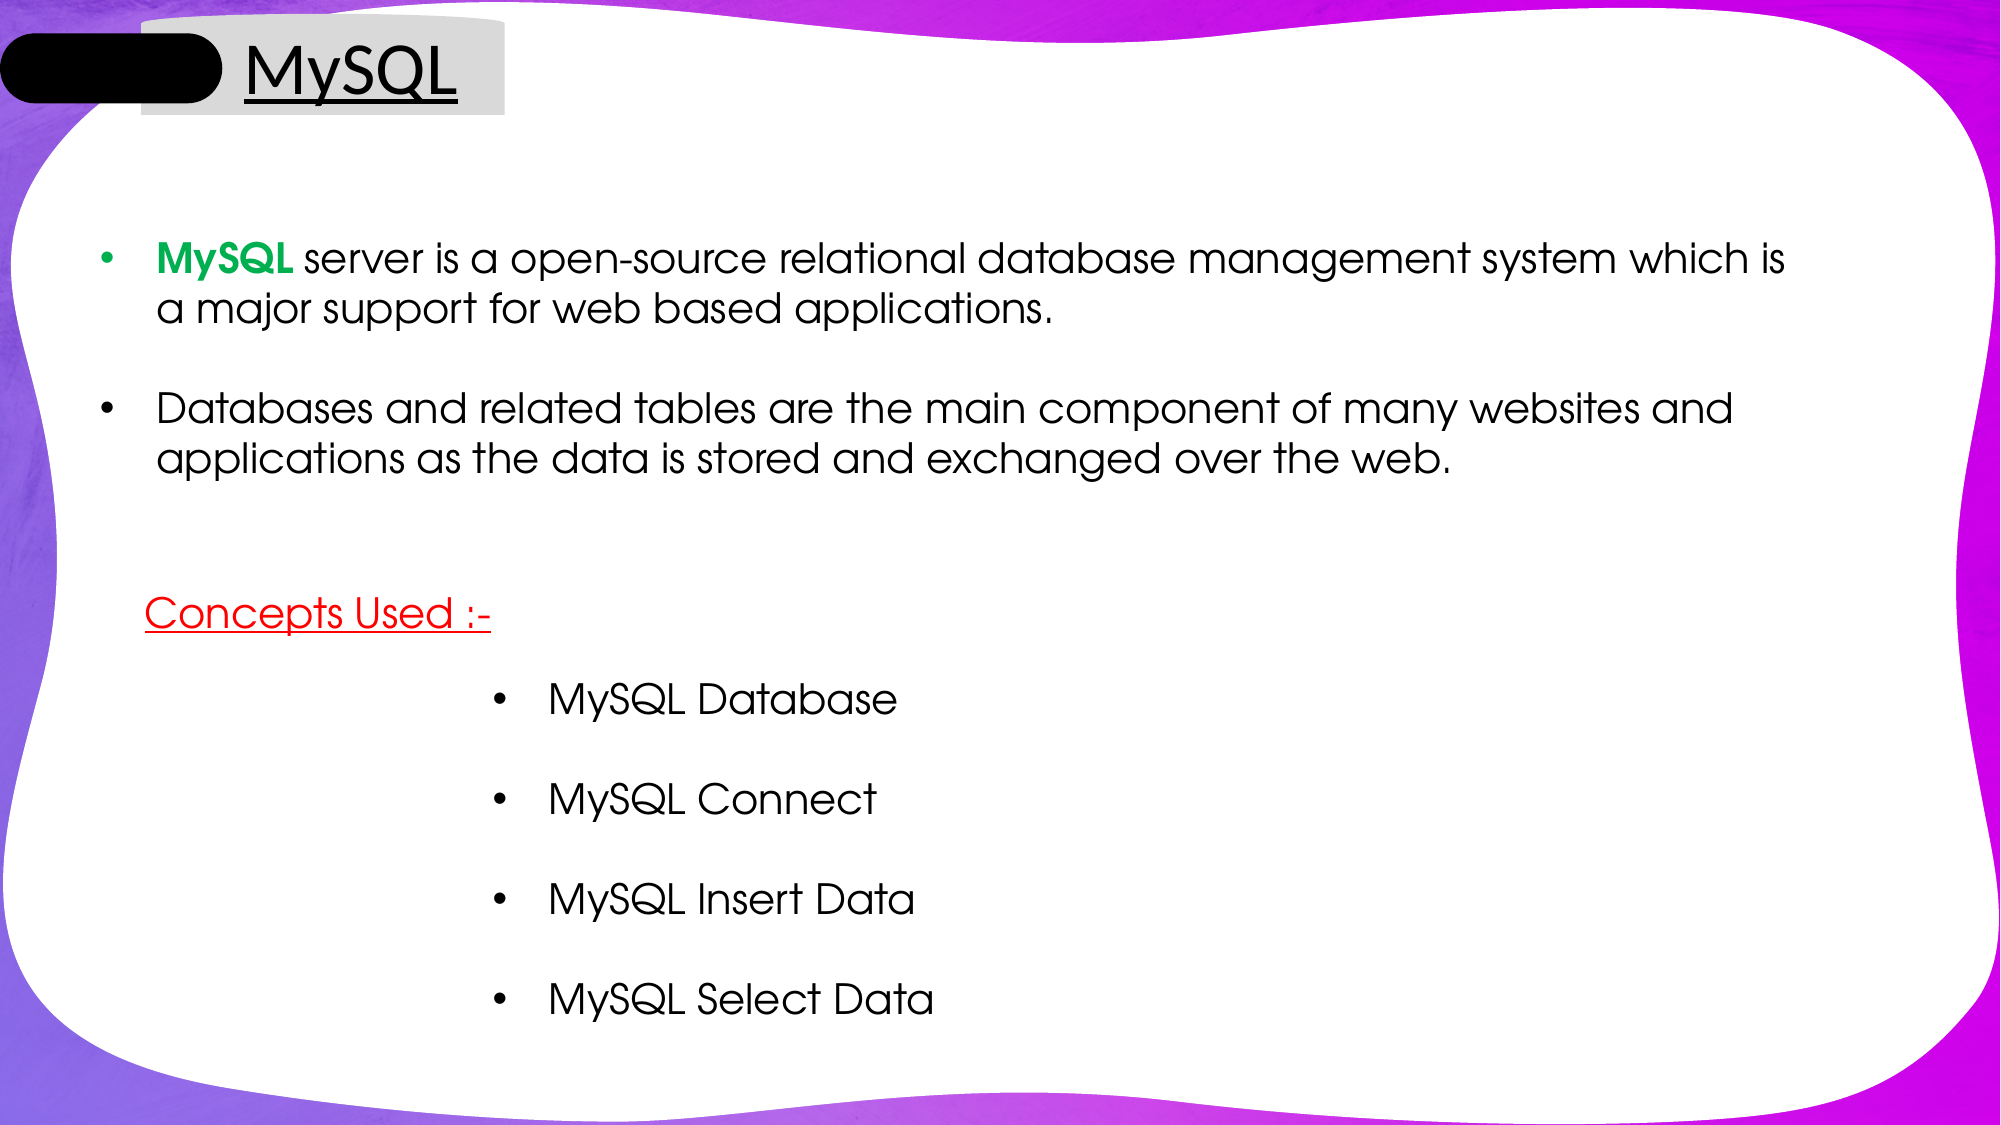

MySQL

MySQL server is a open-source relational database management system which is a major support for web based applications.

Databases and related tables are the main component of many websites and applications as the data is stored and exchanged over the web.
Concepts Used :-
MySQL Database

MySQL Connect

MySQL Insert Data

MySQL Select Data